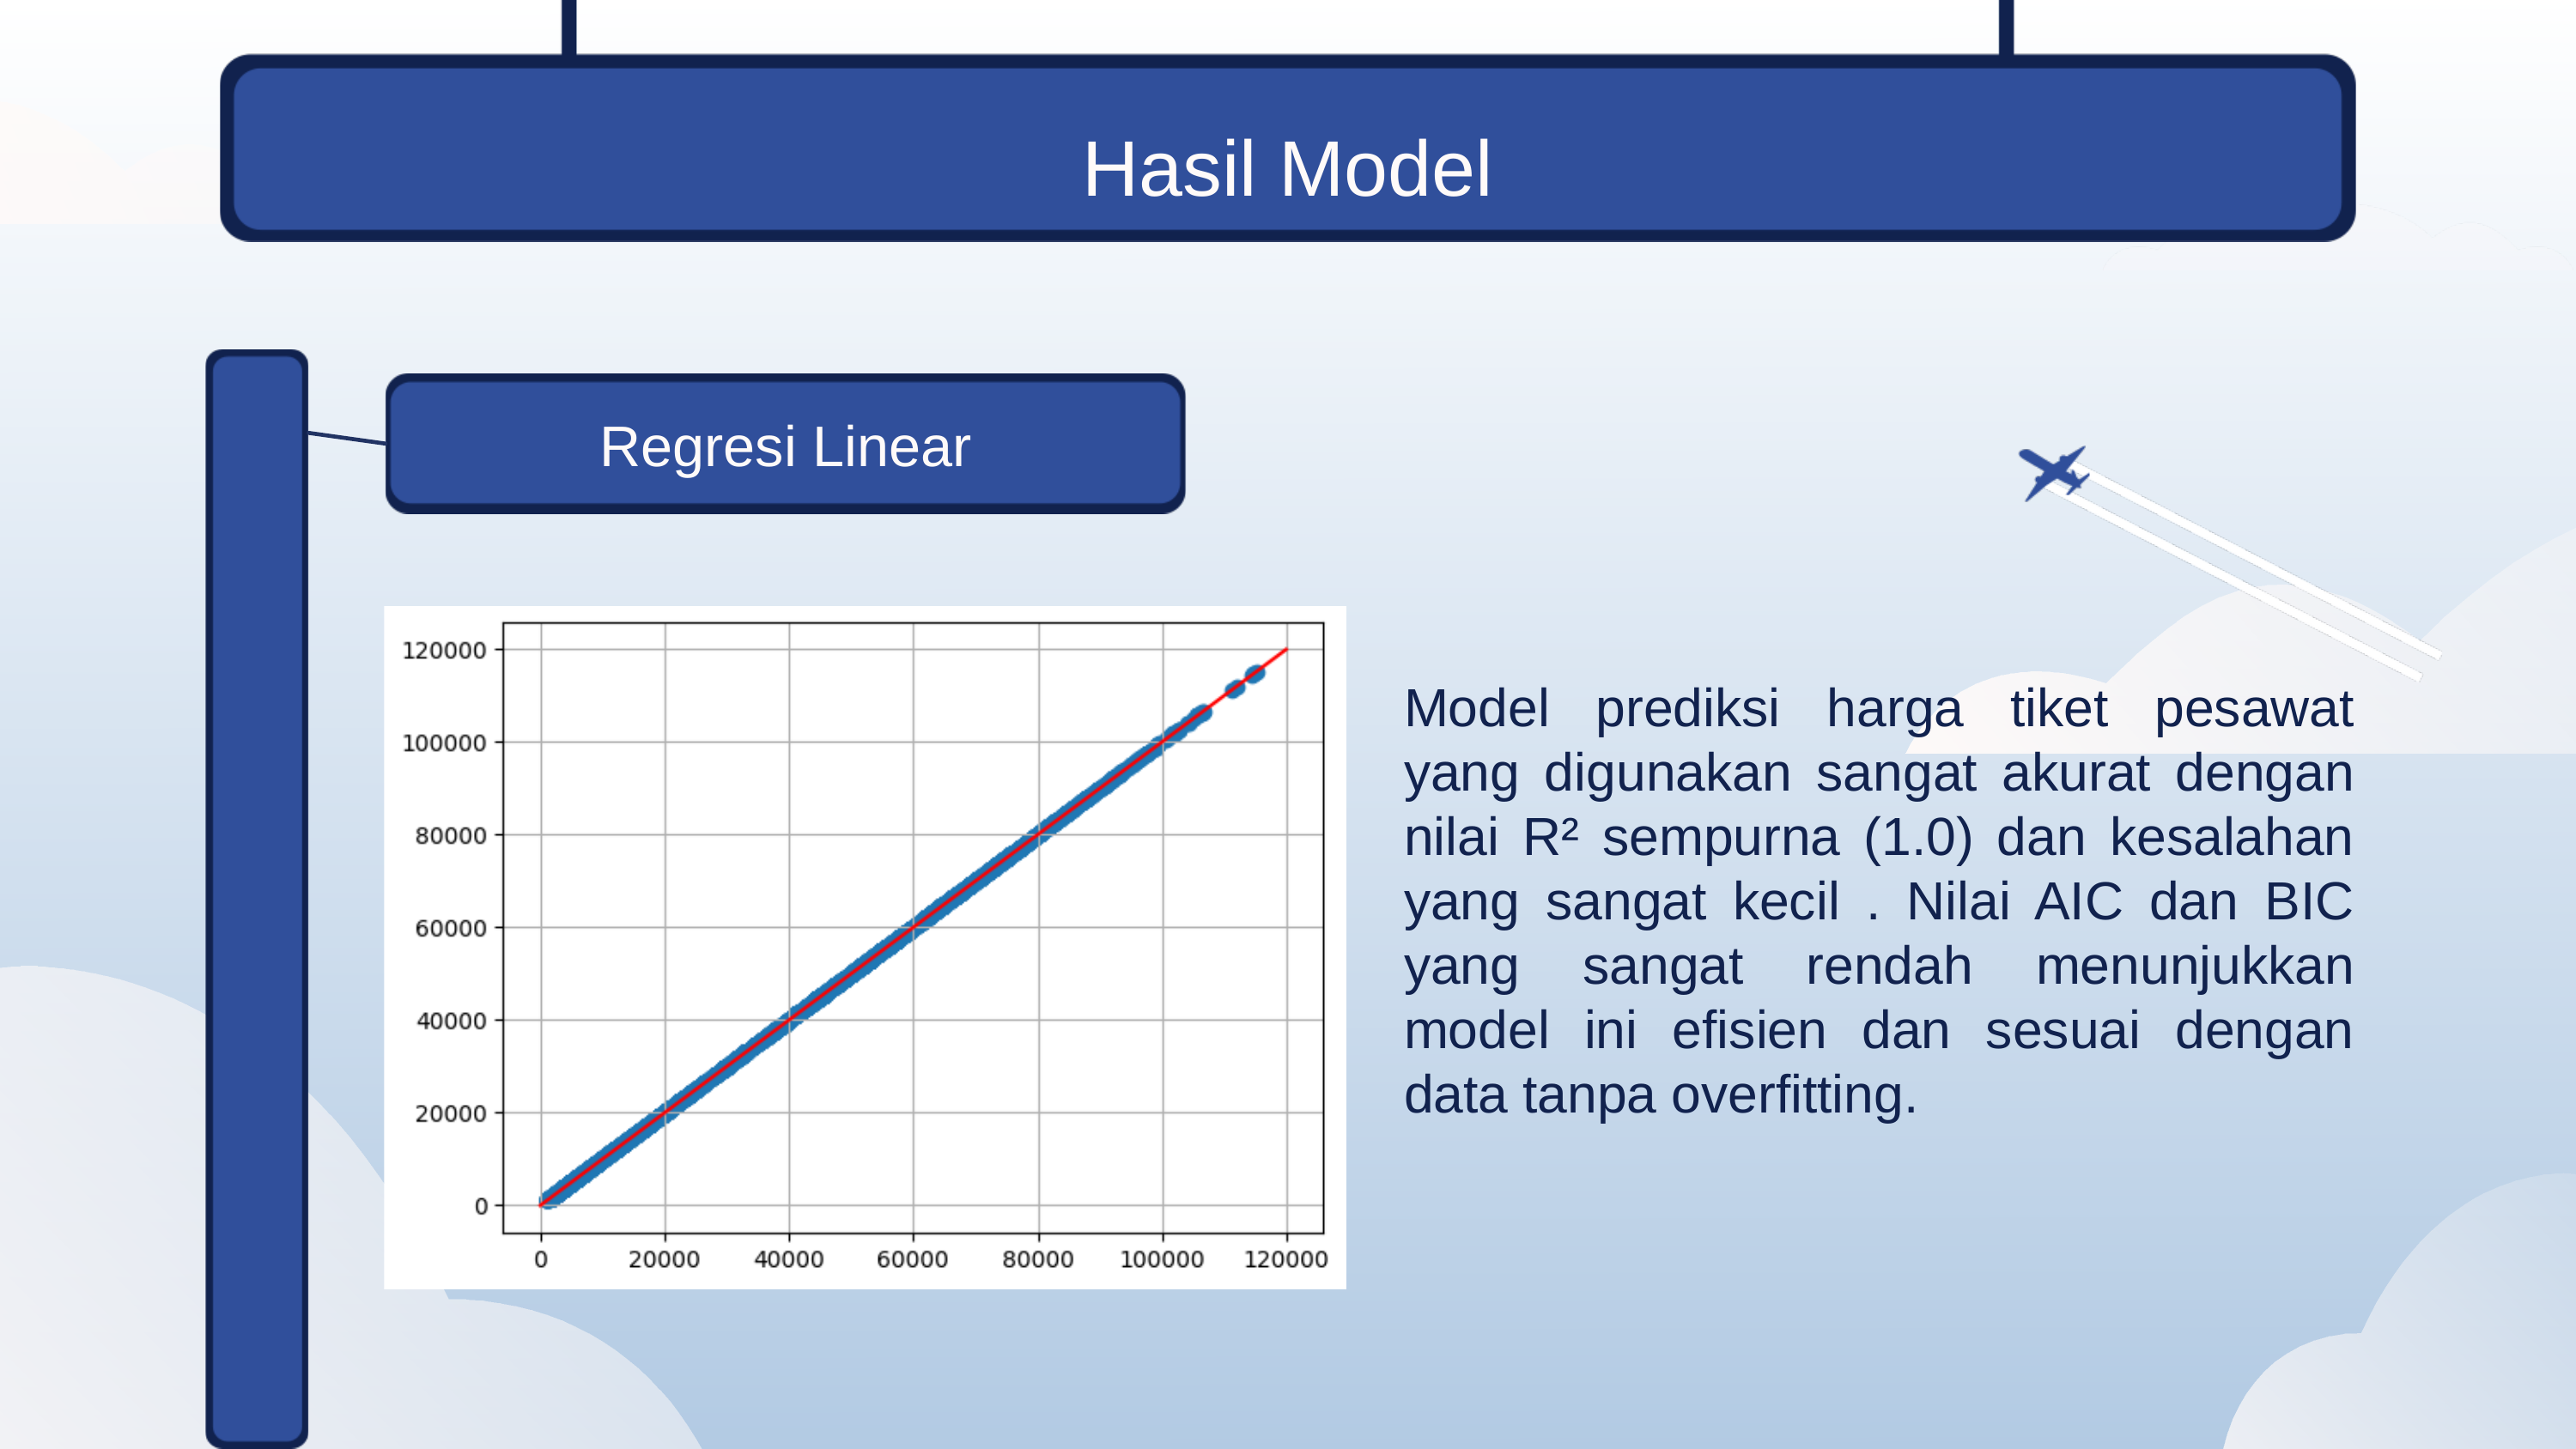

Hasil Model

Regresi Linear

Model prediksi harga tiket pesawat yang digunakan sangat akurat dengan nilai R² sempurna (1.0) dan kesalahan yang sangat kecil . Nilai AIC dan BIC yang sangat rendah menunjukkan model ini efisien dan sesuai dengan data tanpa overfitting.